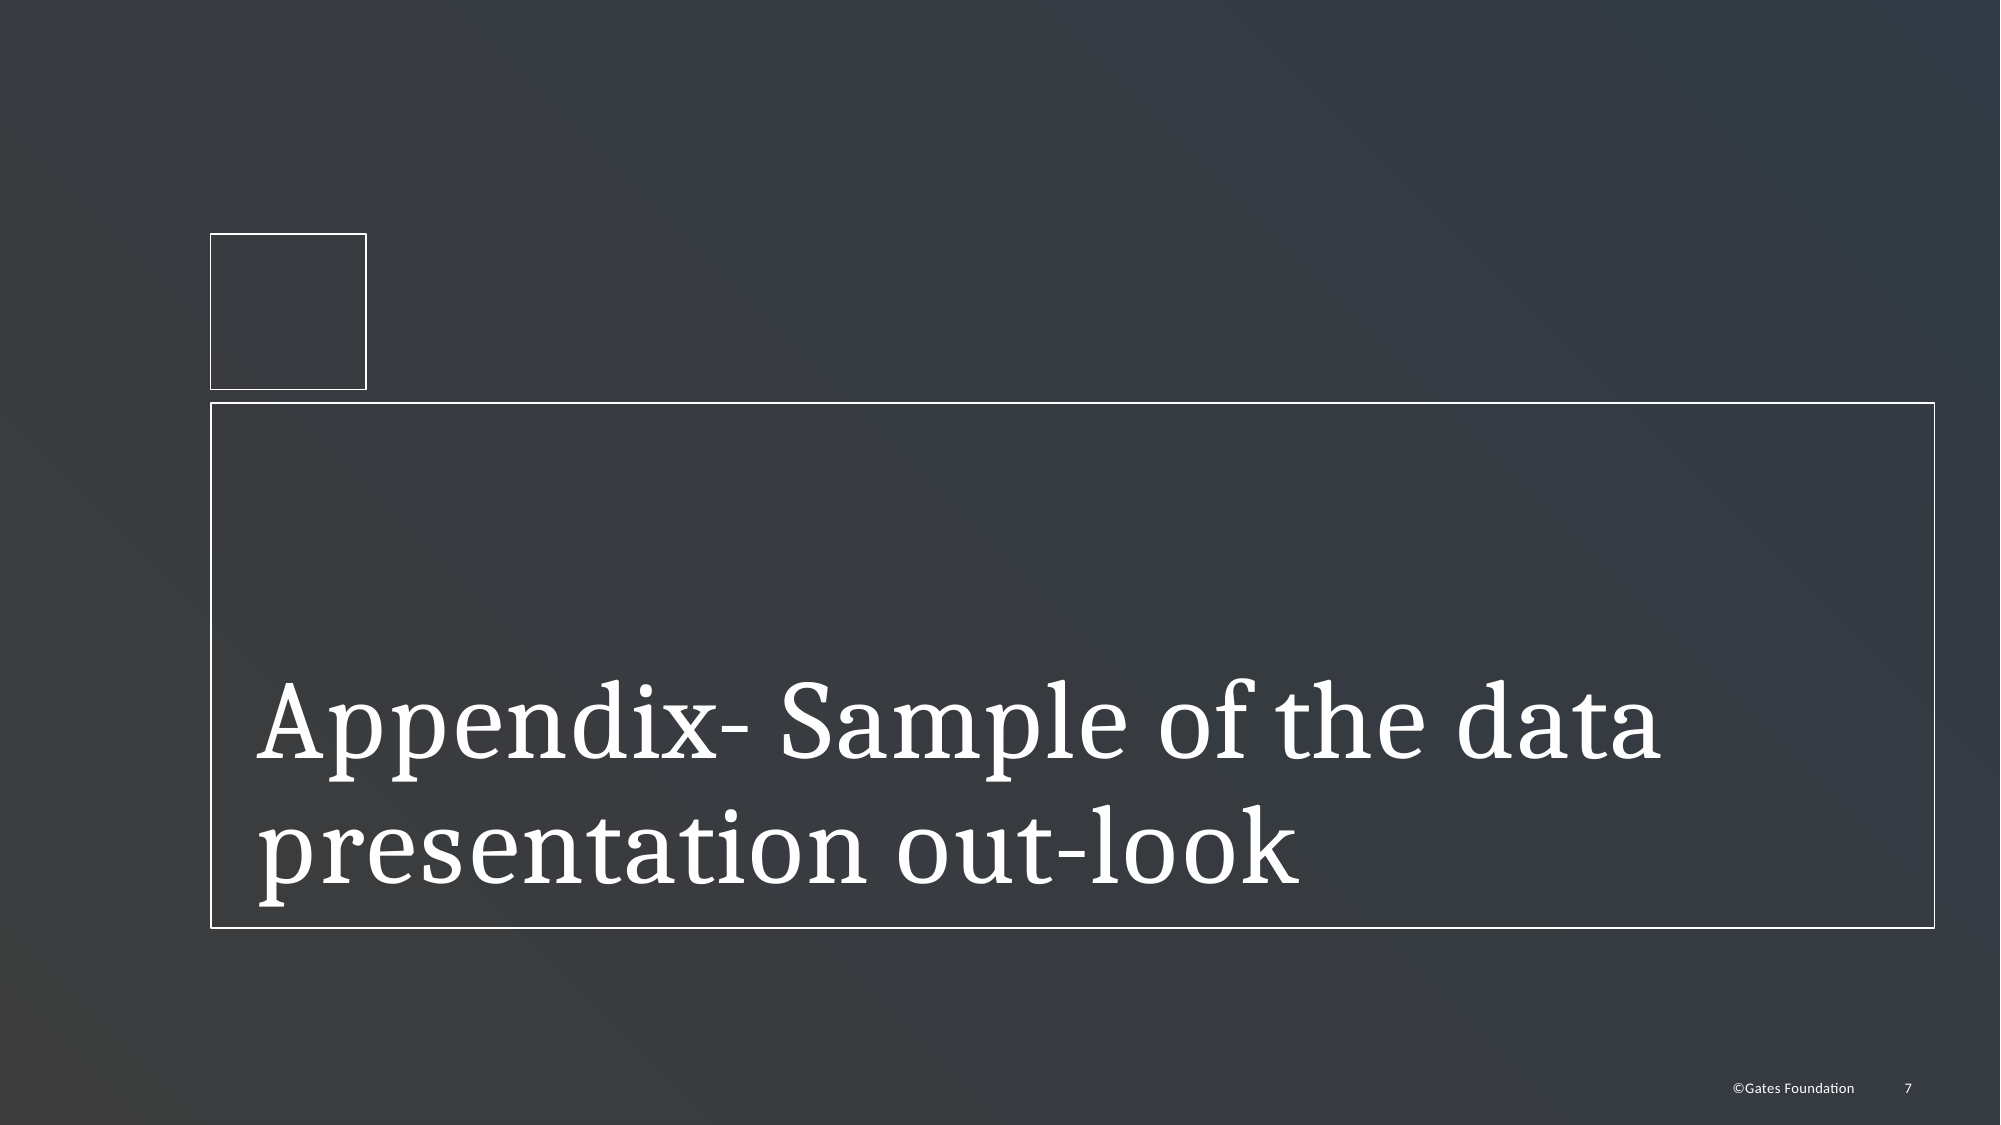

Appendix- Sample of the data presentation out-look